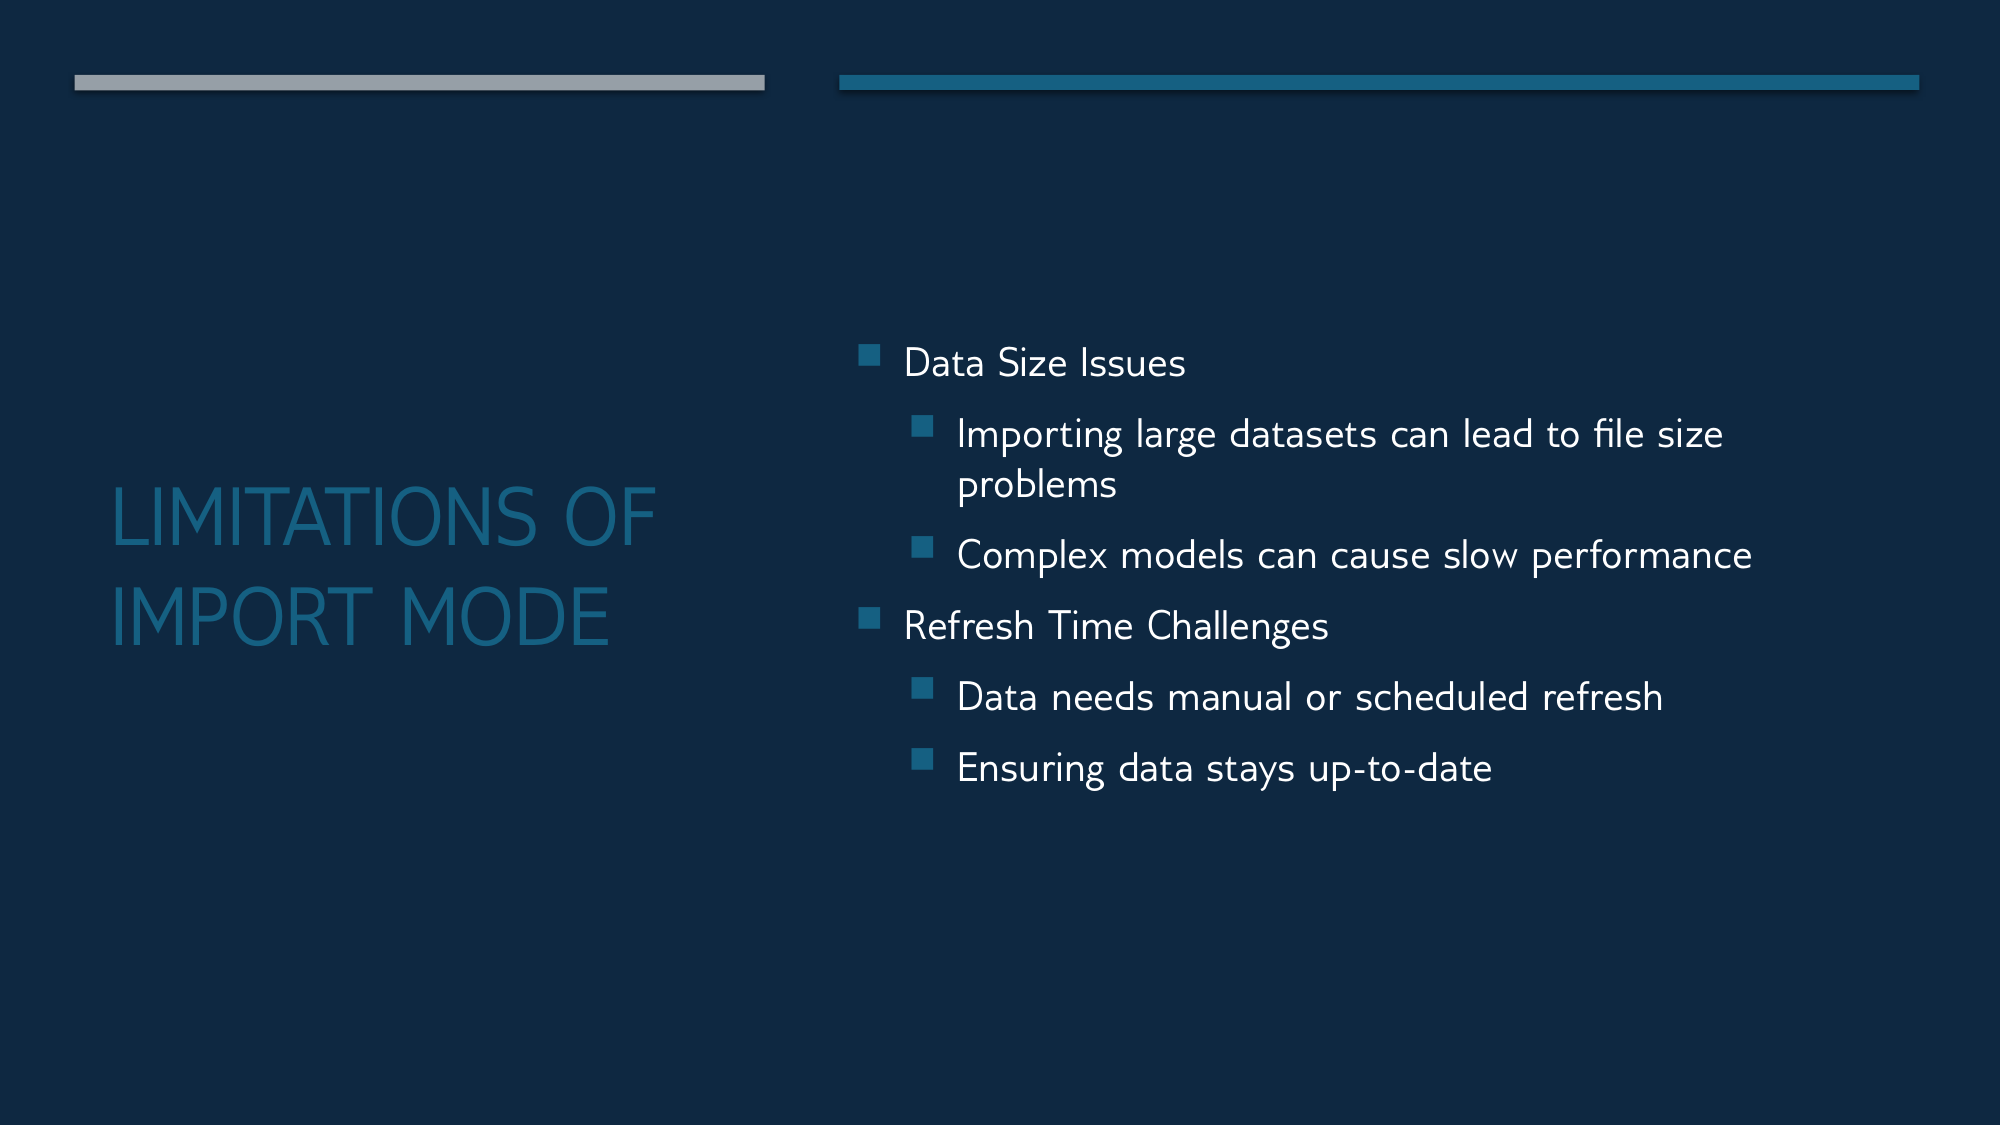

Data Size Issues
Importing large datasets can lead to file size problems
Complex models can cause slow performance
Refresh Time Challenges
Data needs manual or scheduled refresh
Ensuring data stays up-to-date
# Limitations of Import Mode